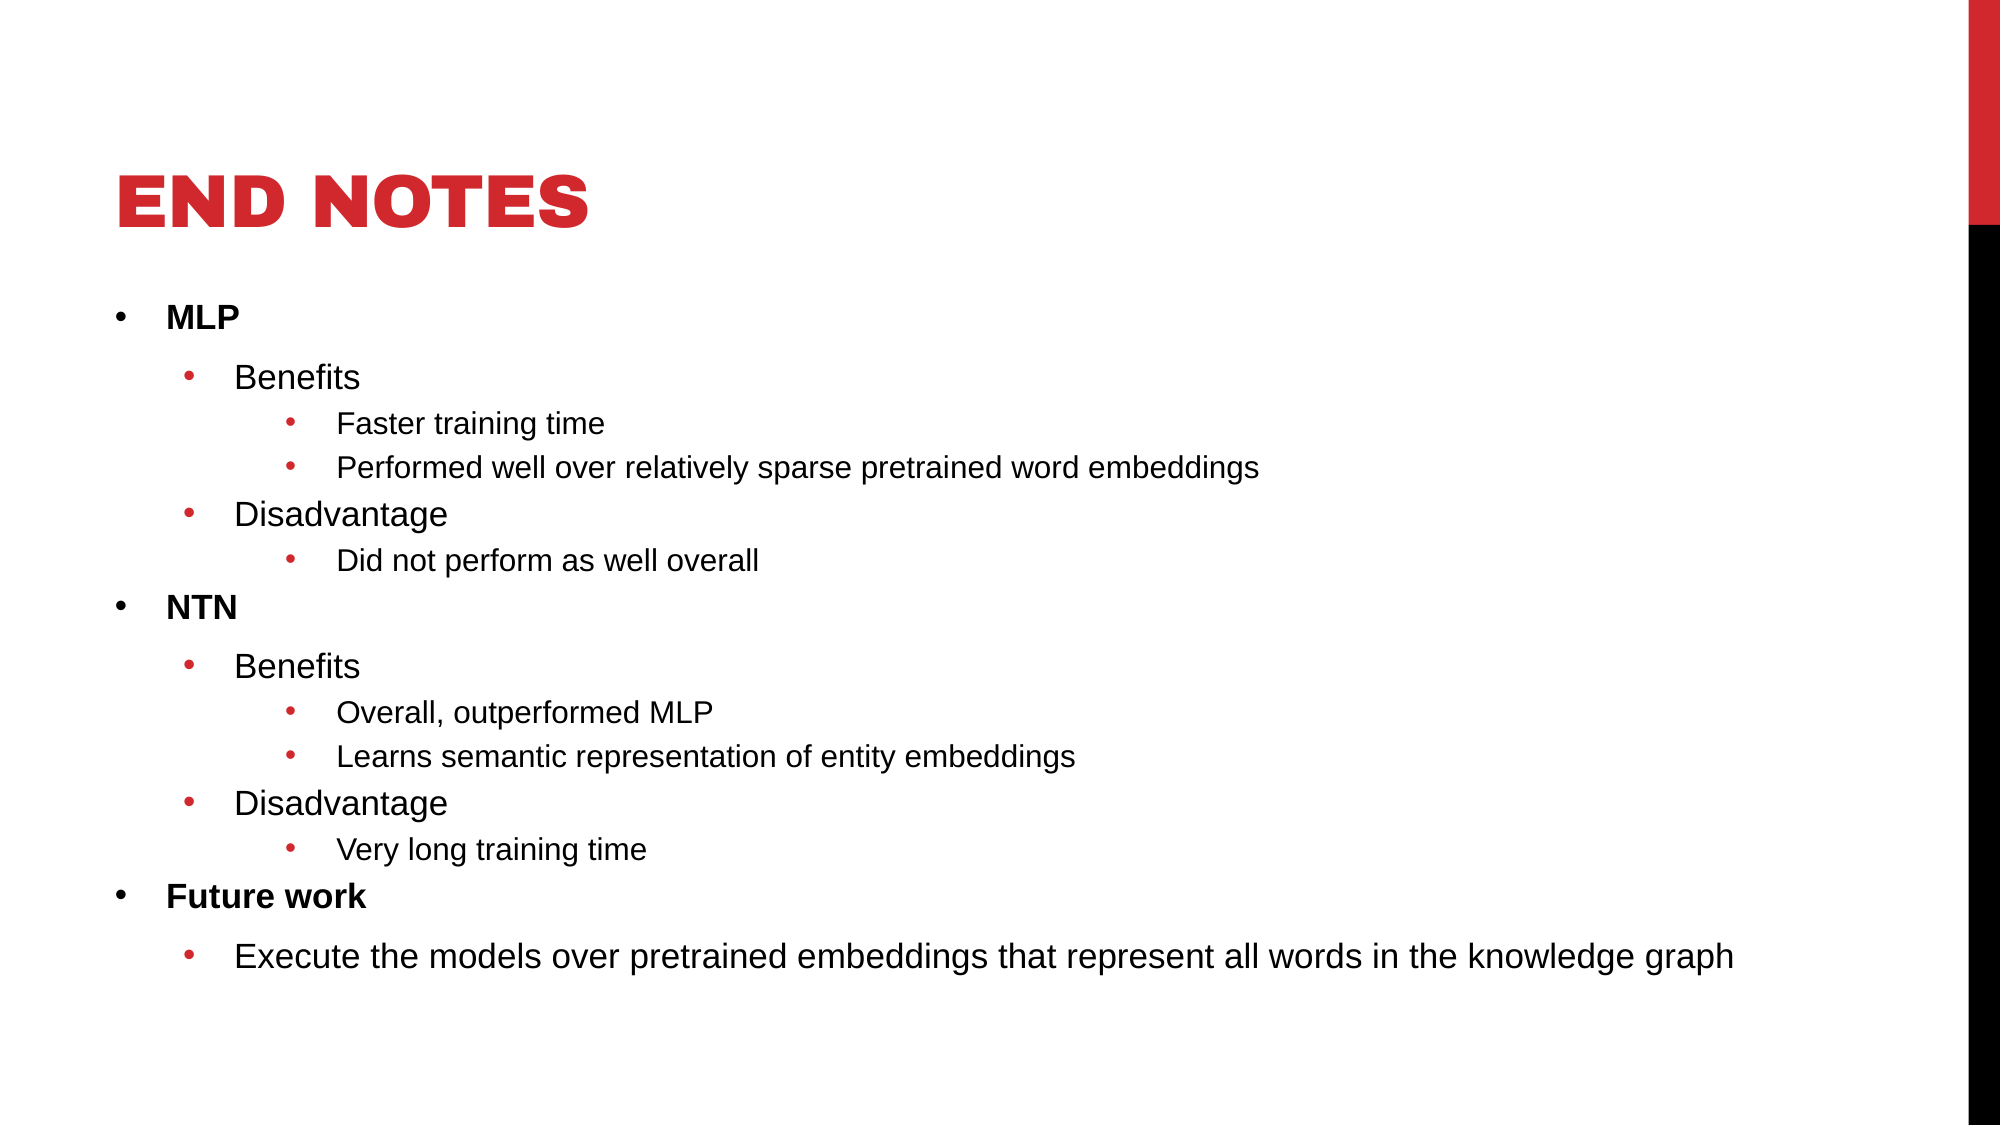

# End notes
MLP
Benefits
Faster training time
Performed well over relatively sparse pretrained word embeddings
Disadvantage
Did not perform as well overall
NTN
Benefits
Overall, outperformed MLP
Learns semantic representation of entity embeddings
Disadvantage
Very long training time
Future work
Execute the models over pretrained embeddings that represent all words in the knowledge graph